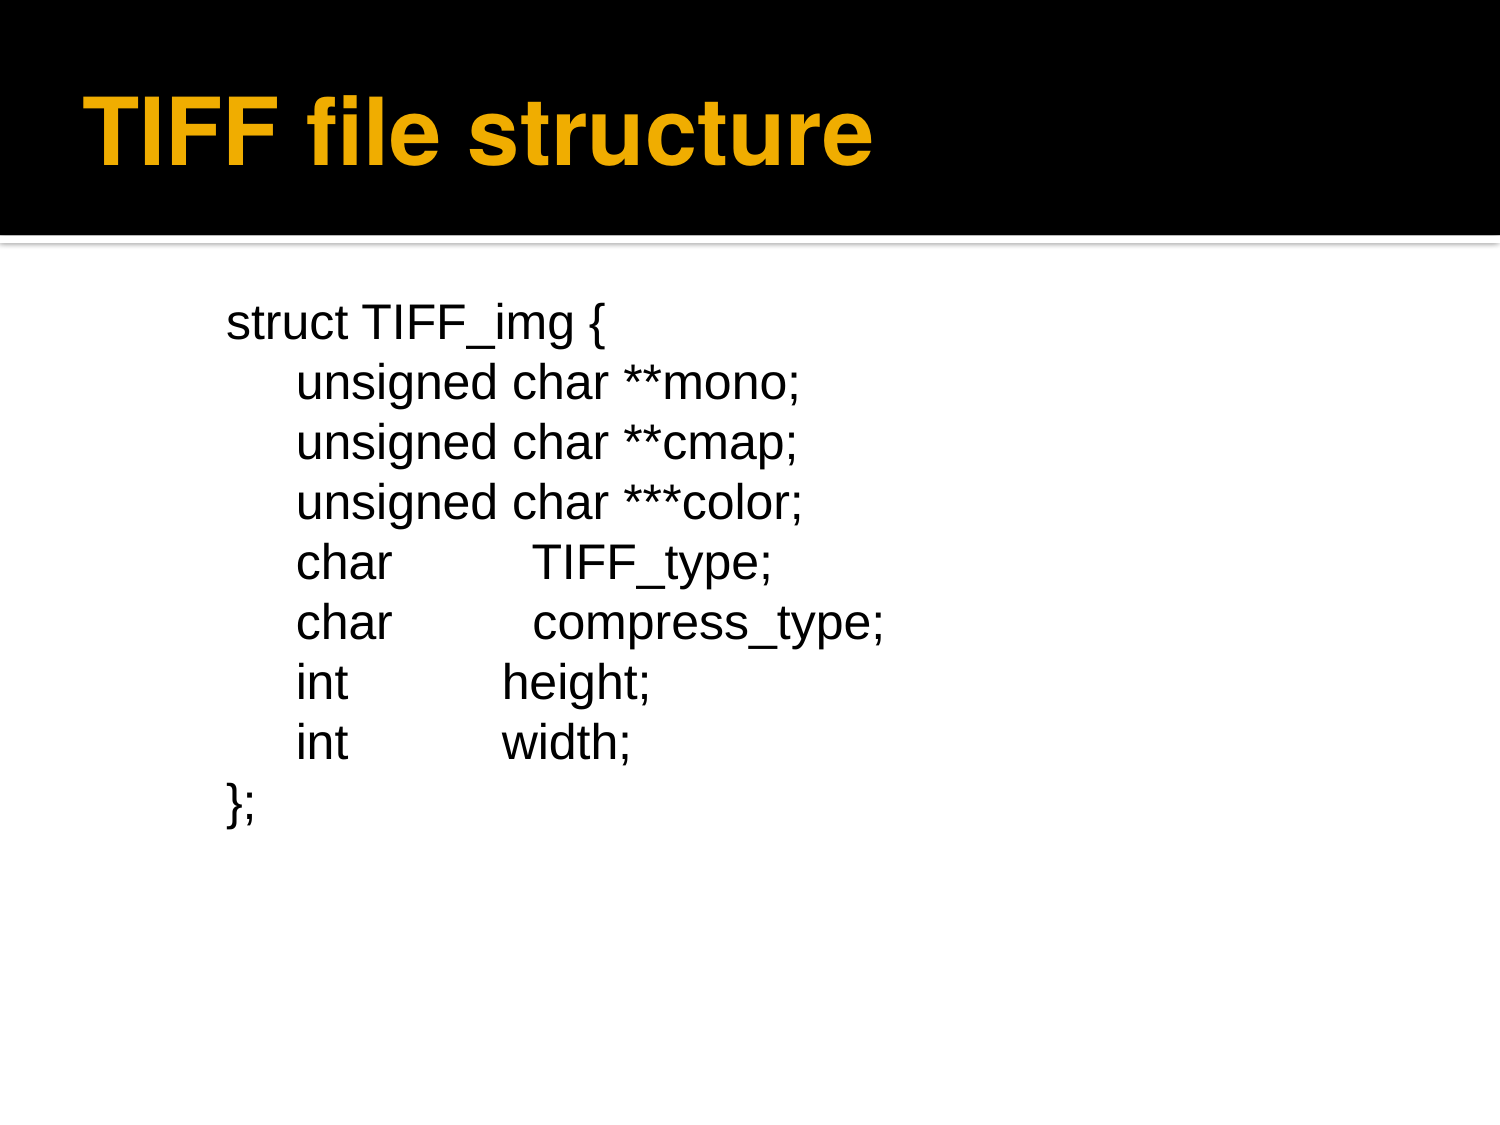

# TIFF file structure
struct TIFF_img {
     unsigned char **mono;
     unsigned char **cmap;
     unsigned char ***color;
     char          TIFF_type;
     char          compress_type;
     int           height;
     int           width;
};